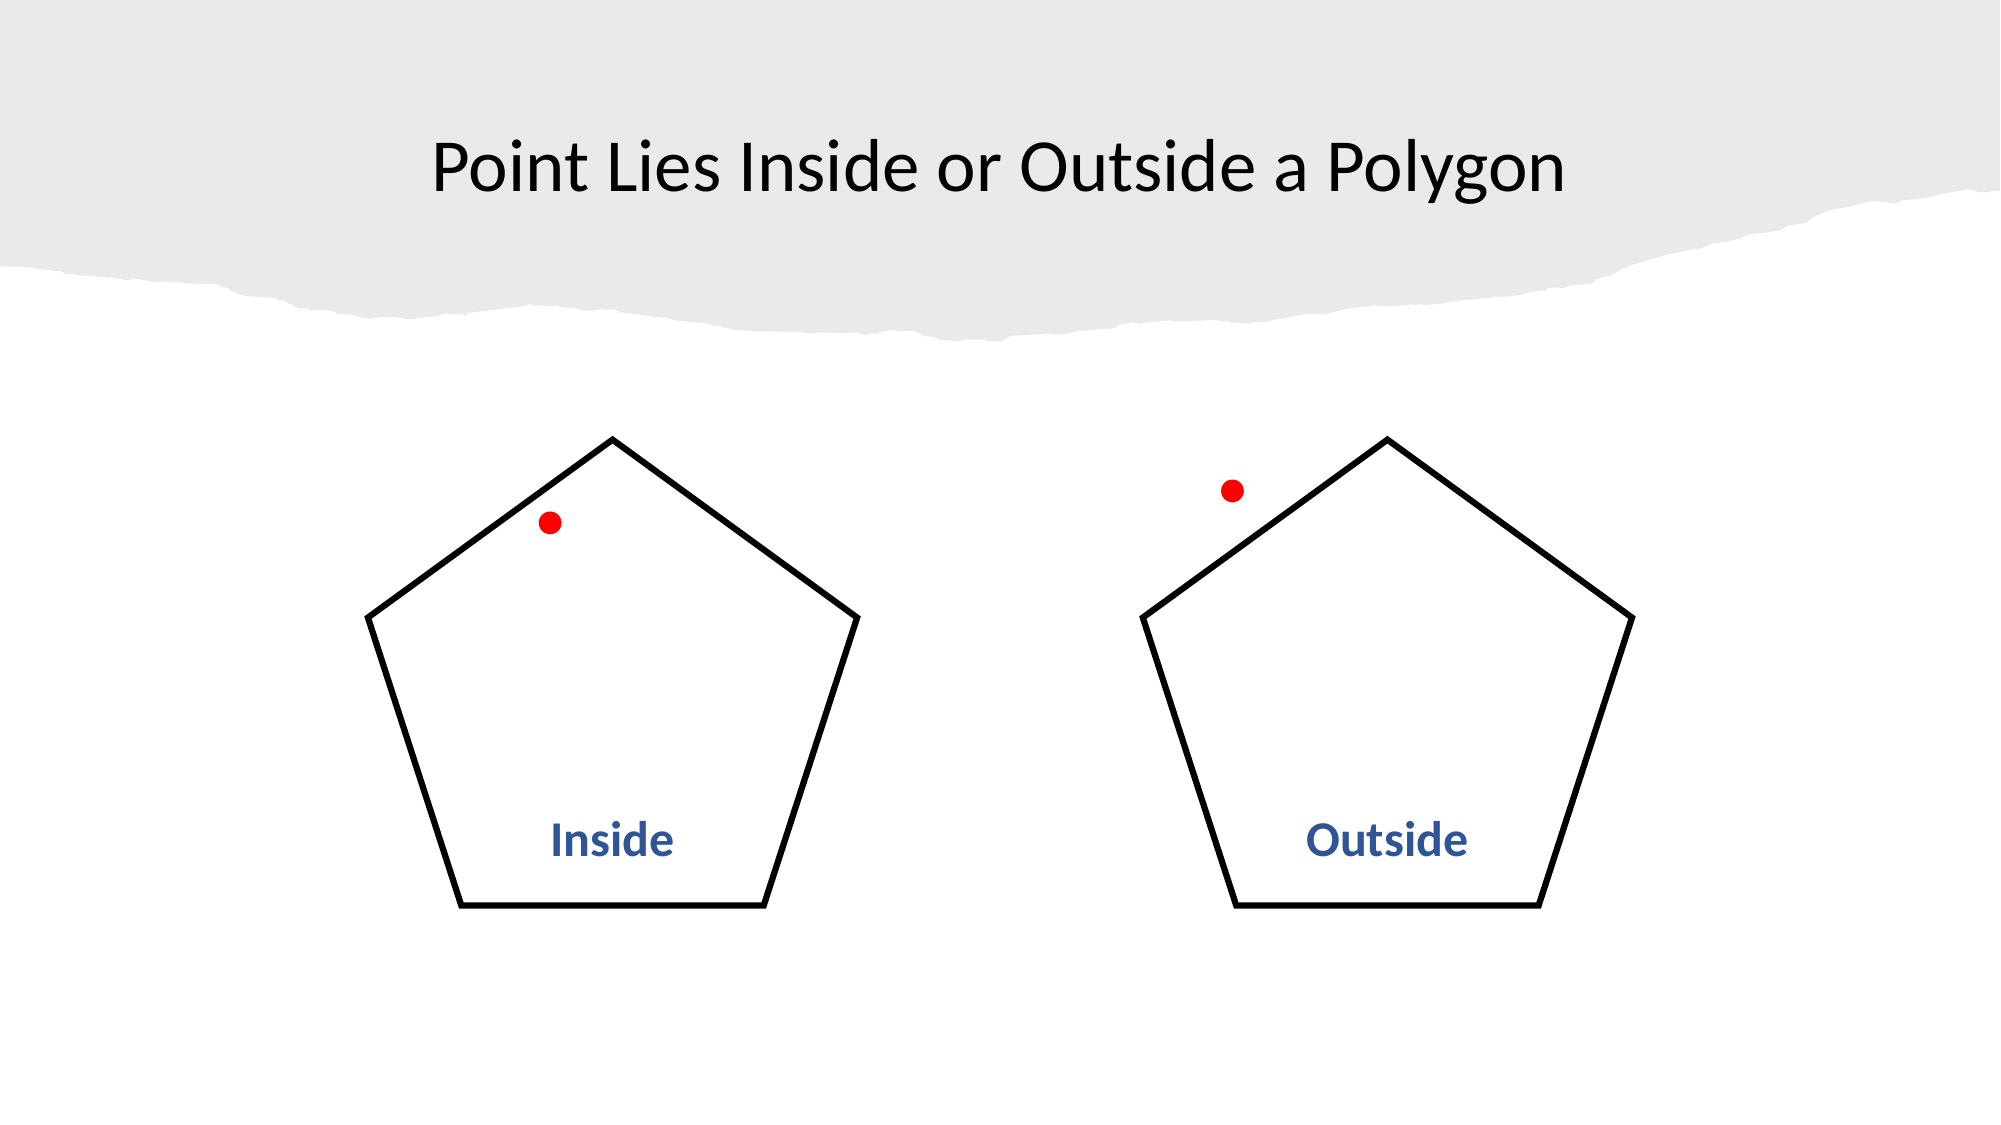

# Point Lies Inside or Outside a Polygon​

Inside
Outside